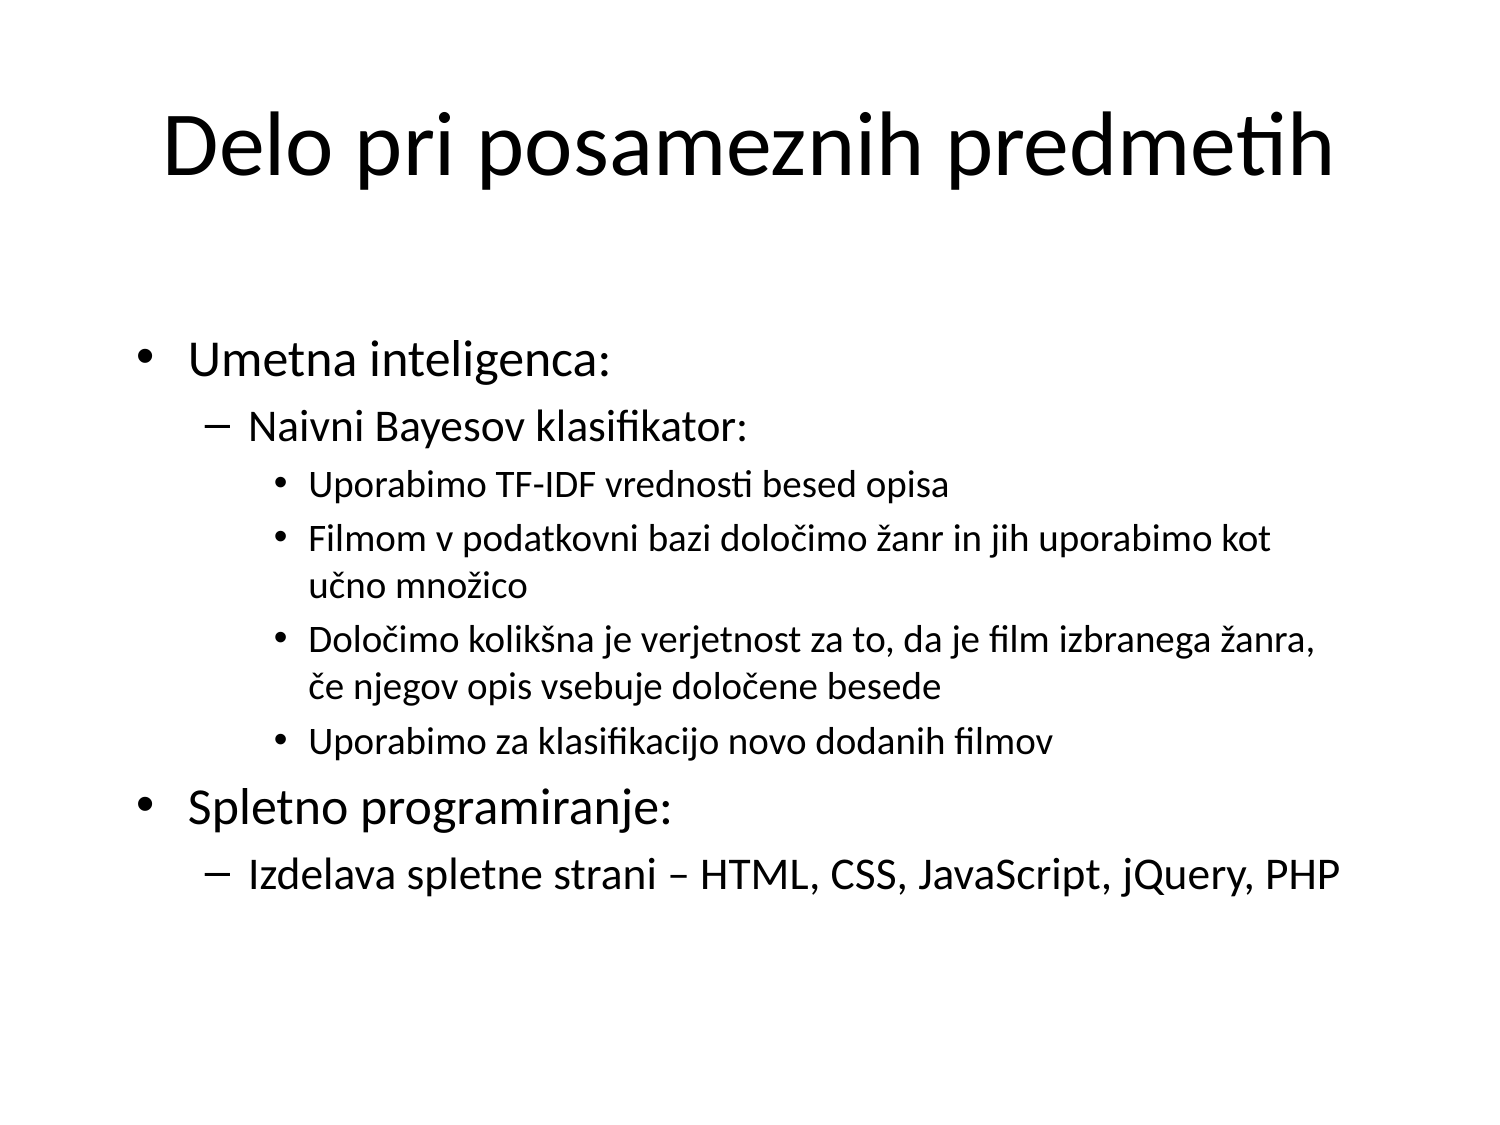

# Delo pri posameznih predmetih
Umetna inteligenca:
Naivni Bayesov klasifikator:
Uporabimo TF-IDF vrednosti besed opisa
Filmom v podatkovni bazi določimo žanr in jih uporabimo kot učno množico
Določimo kolikšna je verjetnost za to, da je film izbranega žanra, če njegov opis vsebuje določene besede
Uporabimo za klasifikacijo novo dodanih filmov
Spletno programiranje:
Izdelava spletne strani – HTML, CSS, JavaScript, jQuery, PHP